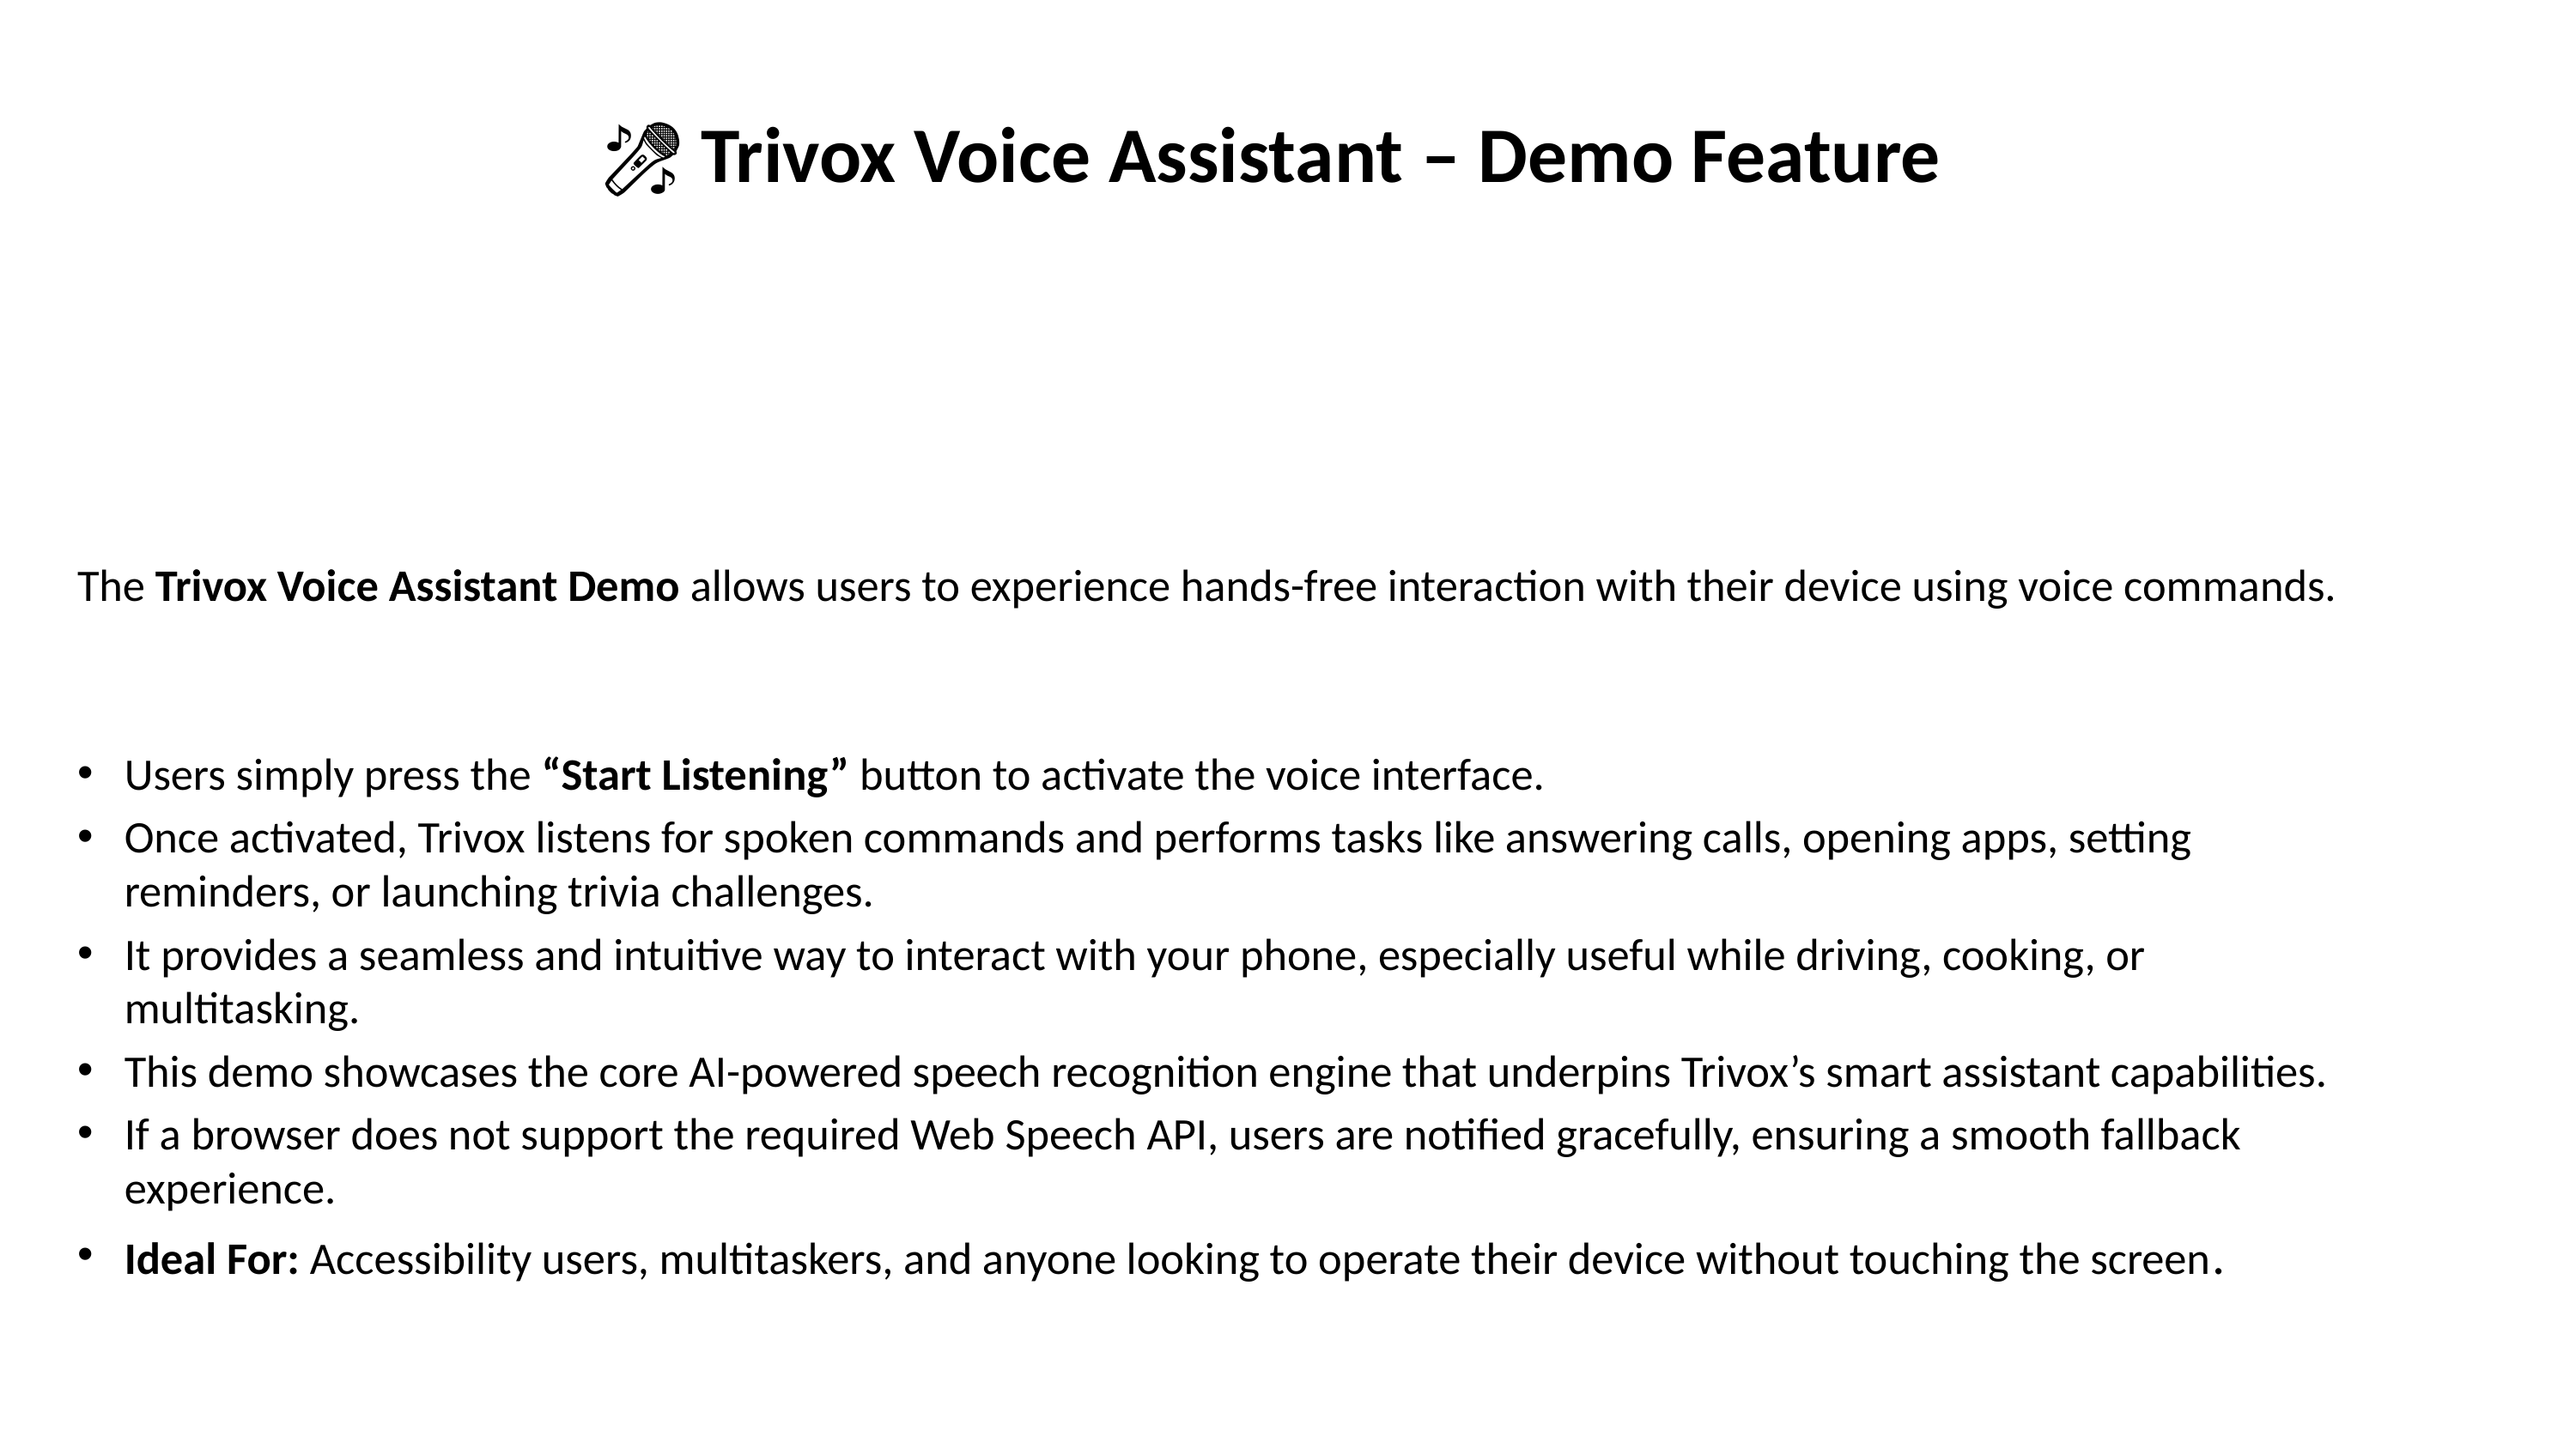

# 🎤 Trivox Voice Assistant – Demo Feature

The Trivox Voice Assistant Demo allows users to experience hands-free interaction with their device using voice commands.

Users simply press the “Start Listening” button to activate the voice interface.
Once activated, Trivox listens for spoken commands and performs tasks like answering calls, opening apps, setting reminders, or launching trivia challenges.
It provides a seamless and intuitive way to interact with your phone, especially useful while driving, cooking, or multitasking.
This demo showcases the core AI-powered speech recognition engine that underpins Trivox’s smart assistant capabilities.
If a browser does not support the required Web Speech API, users are notified gracefully, ensuring a smooth fallback experience.
Ideal For: Accessibility users, multitaskers, and anyone looking to operate their device without touching the screen.